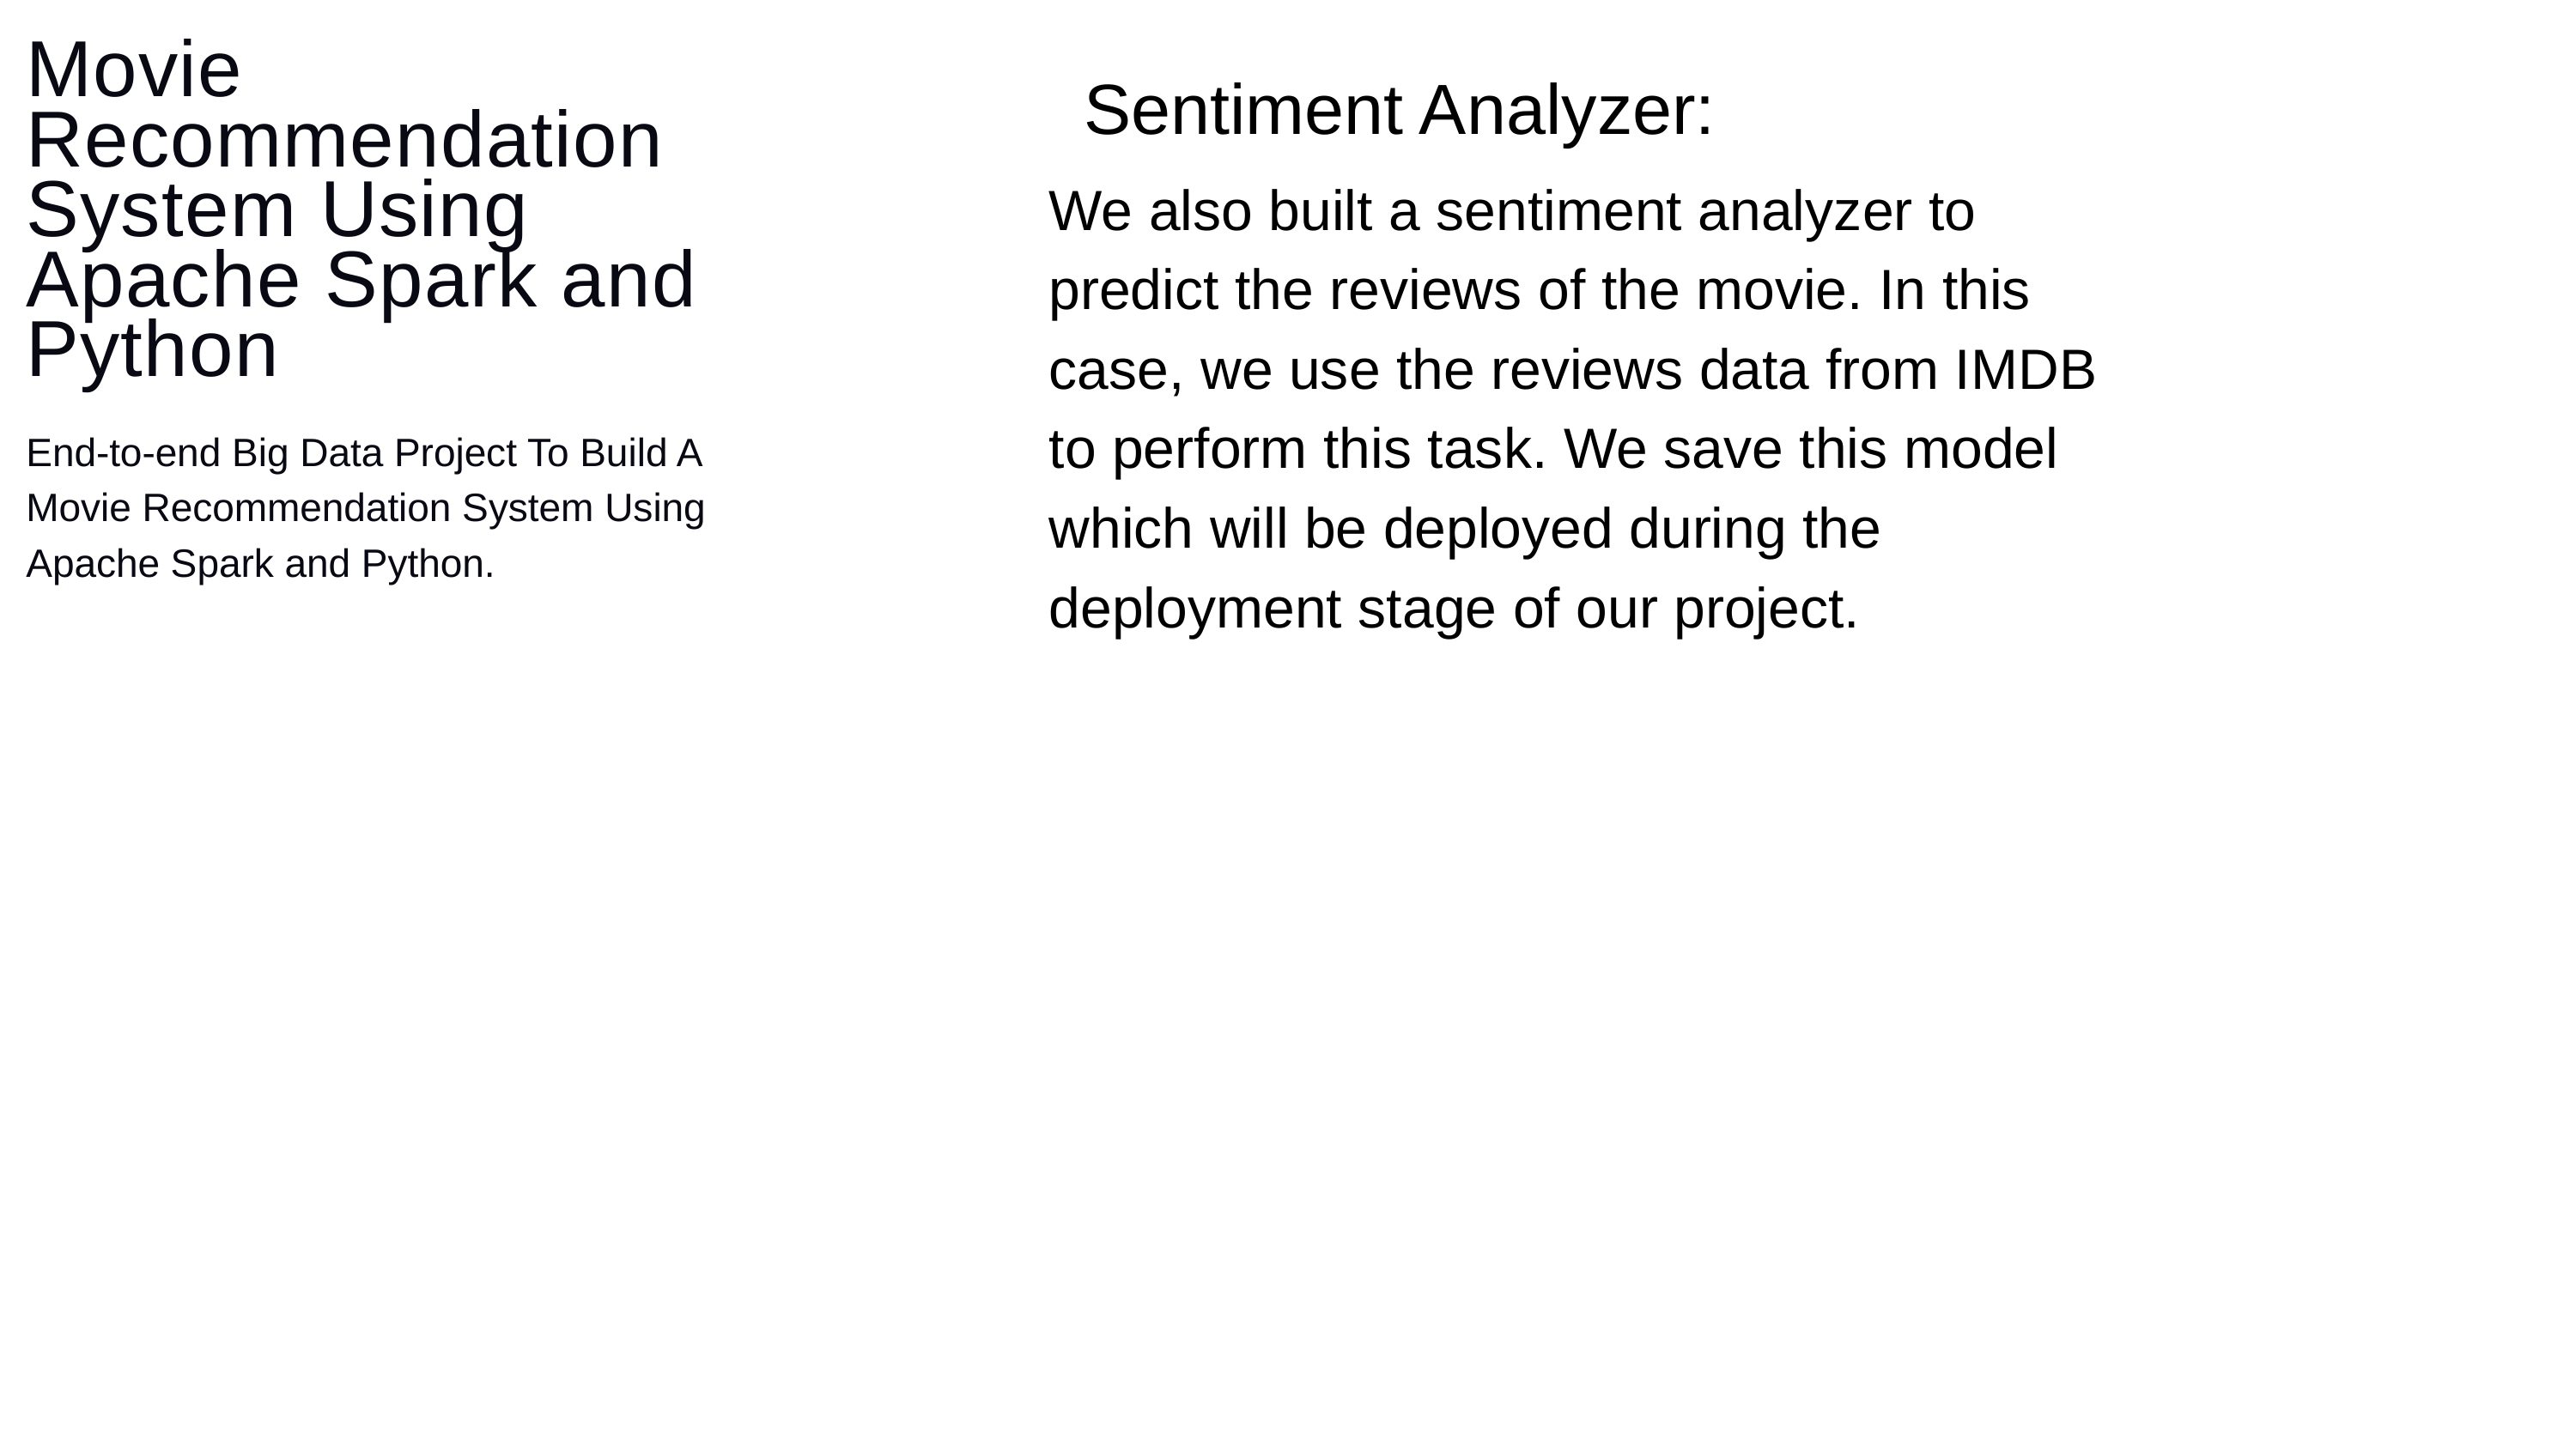

Movie Recommendation System Using Apache Spark and Python

Sentiment Analyzer:
We also built a sentiment analyzer to predict the reviews of the movie. In this case, we use the reviews data from IMDB to perform this task. We save this model which will be deployed during the deployment stage of our project.
End-to-end Big Data Project To Build A Movie Recommendation System Using
Apache Spark and Python.
BRIGHT KYEREMEH